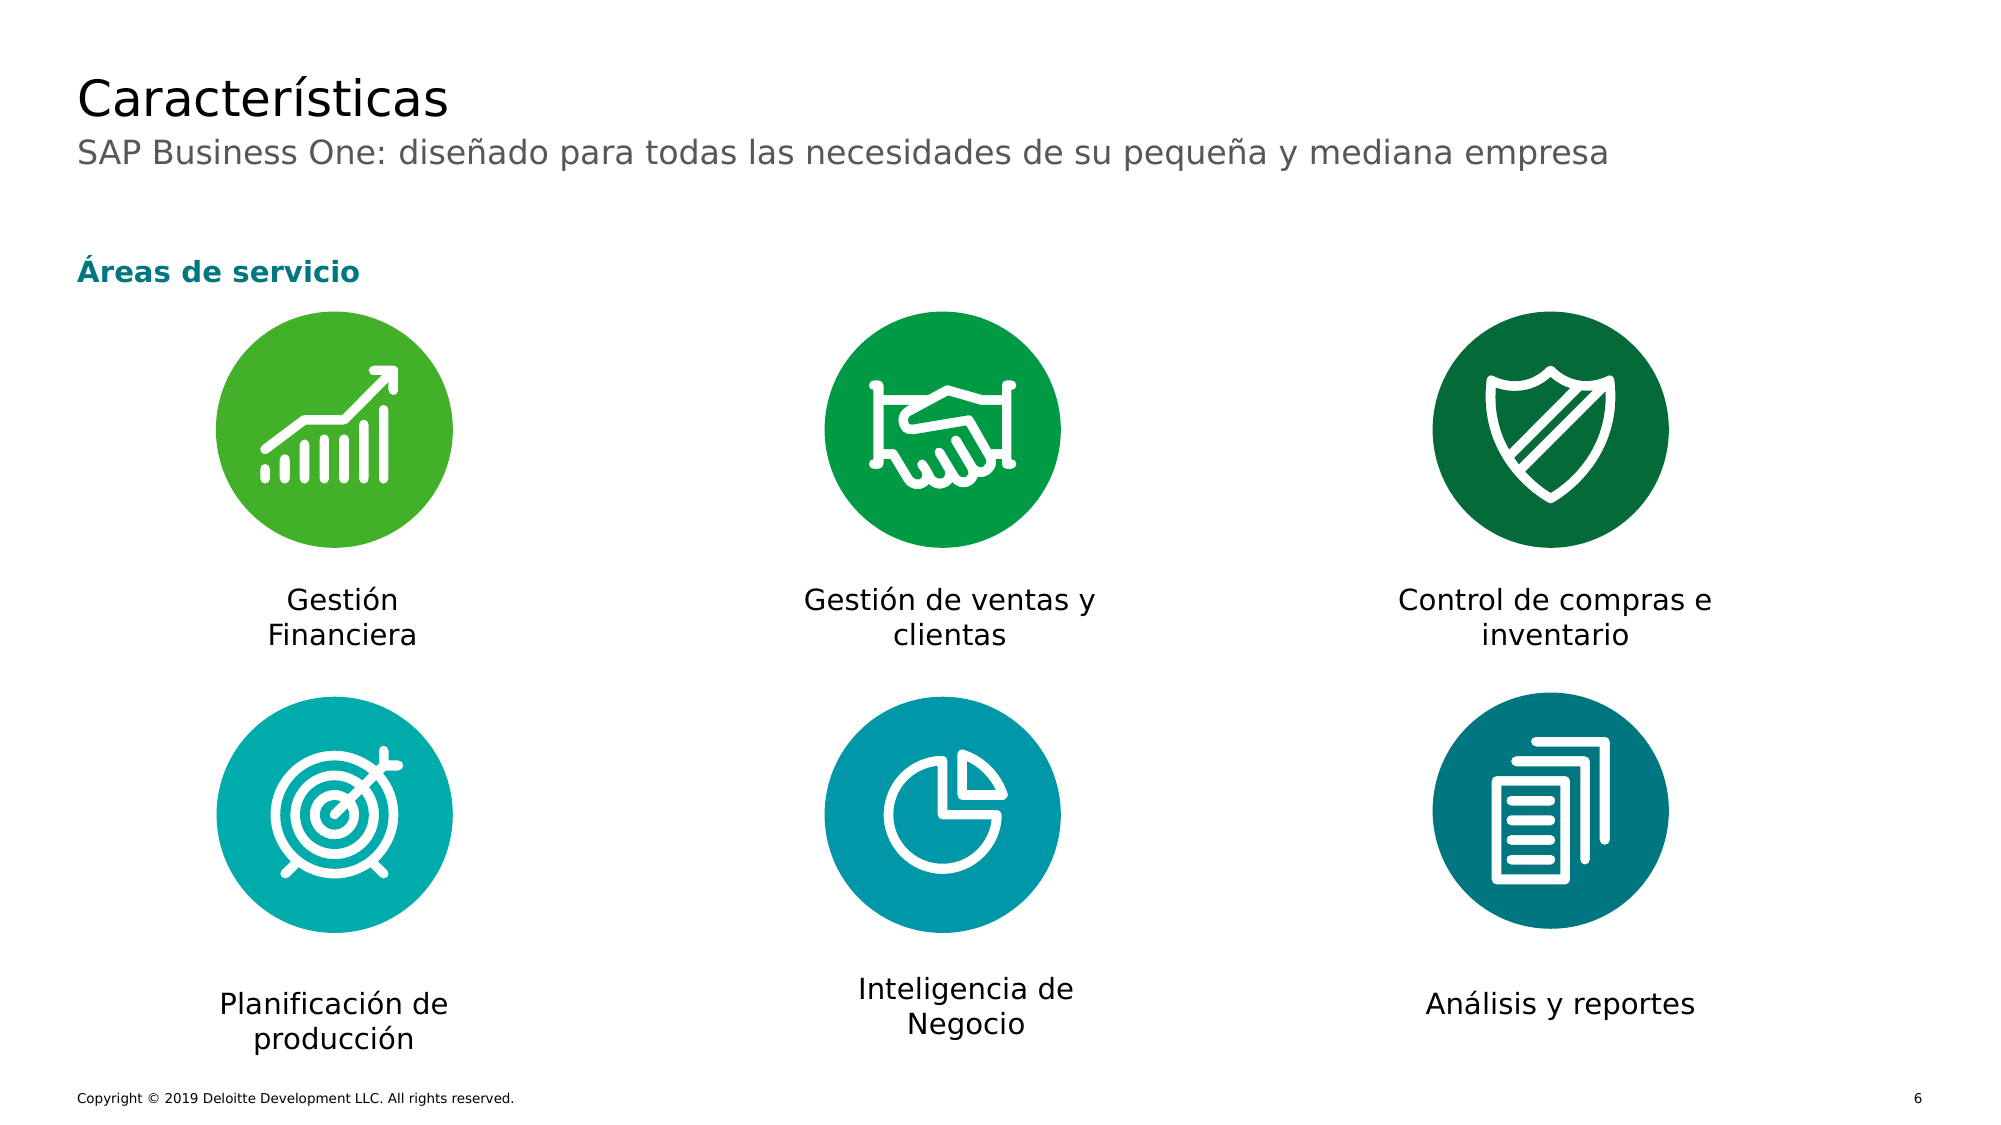

# Características
SAP Business One: diseñado para todas las necesidades de su pequeña y mediana empresa
Áreas de servicio

Gestión Financiera
Gestión de ventas y clientas
Control de compras e inventario

Inteligencia de Negocio
Planificación de producción
Análisis y reportes